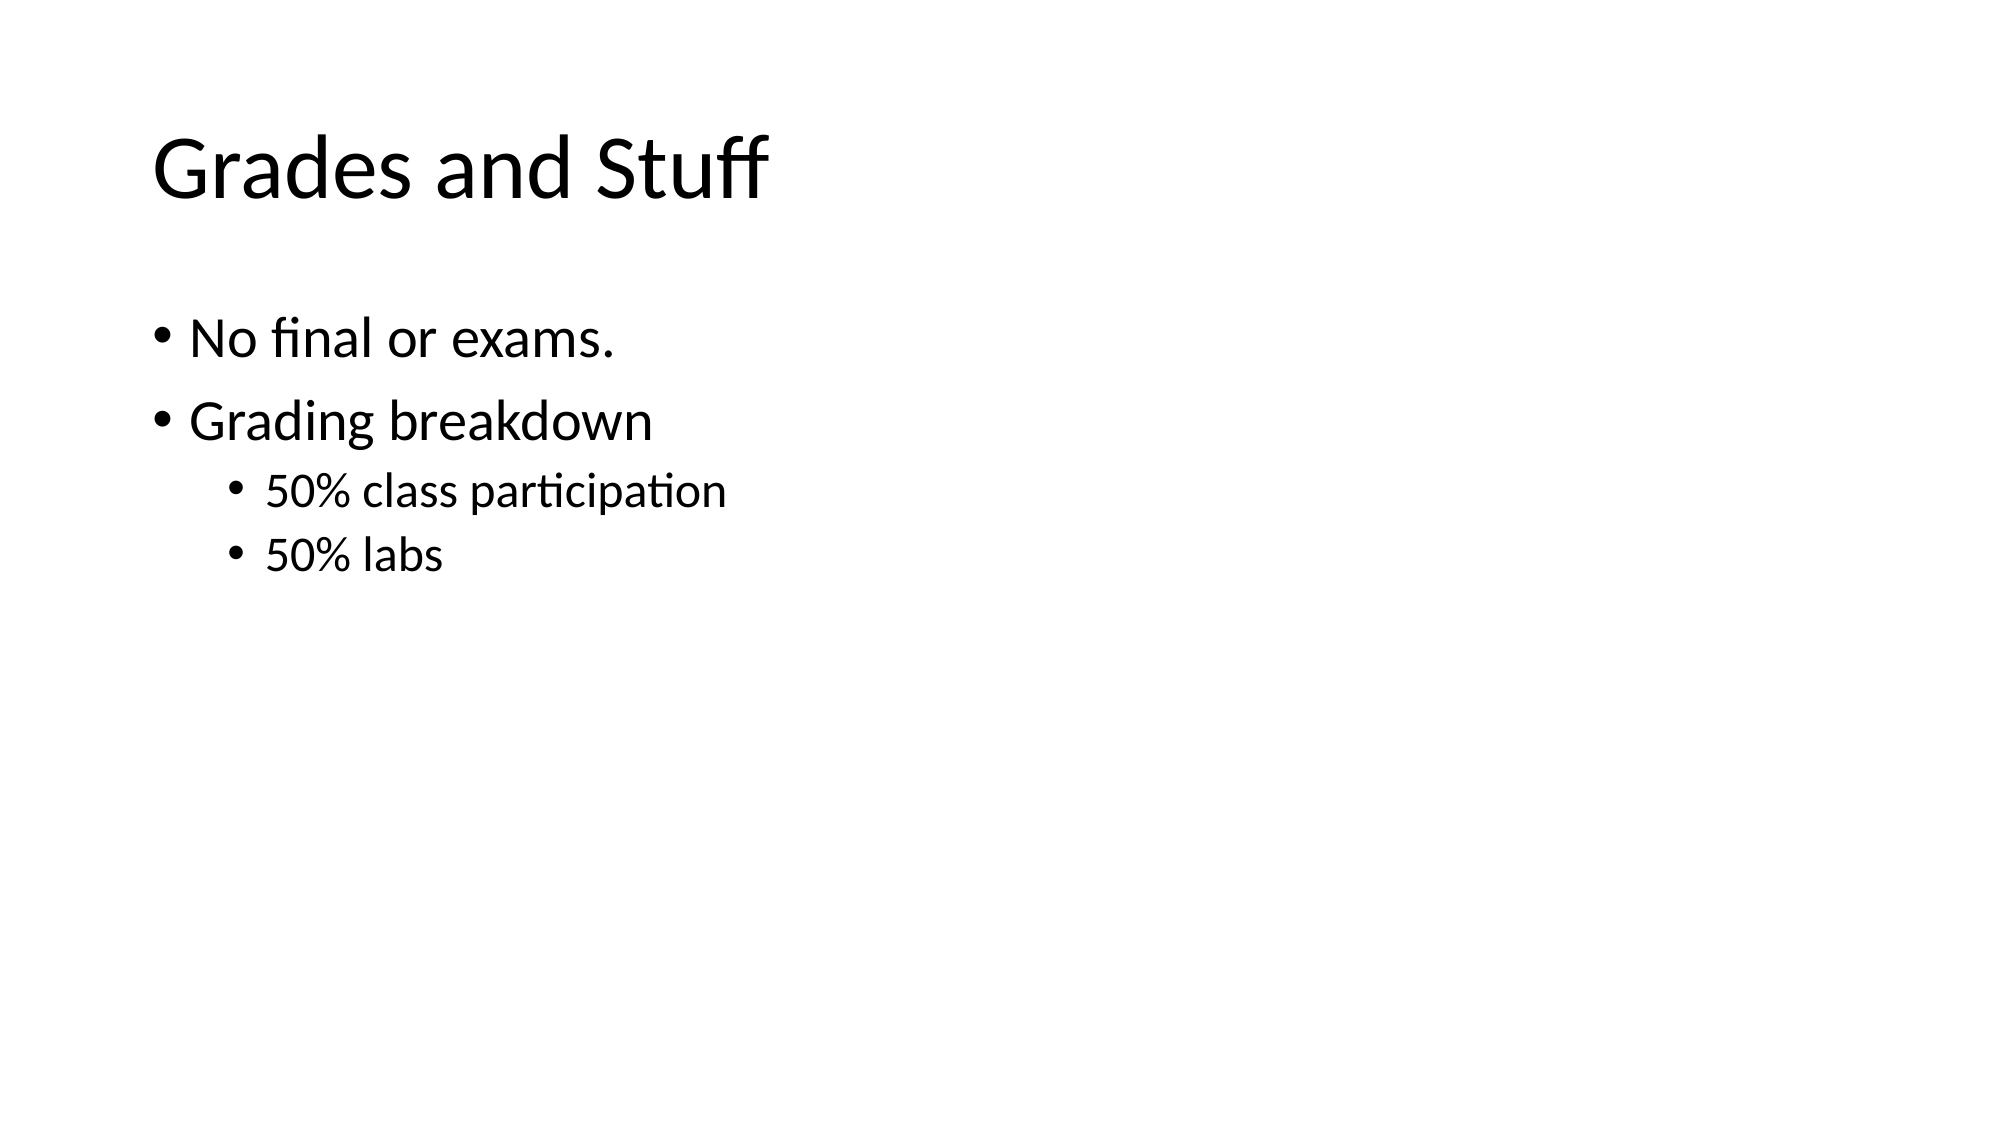

# Grades and Stuff
No final or exams.
Grading breakdown
50% class participation
50% labs